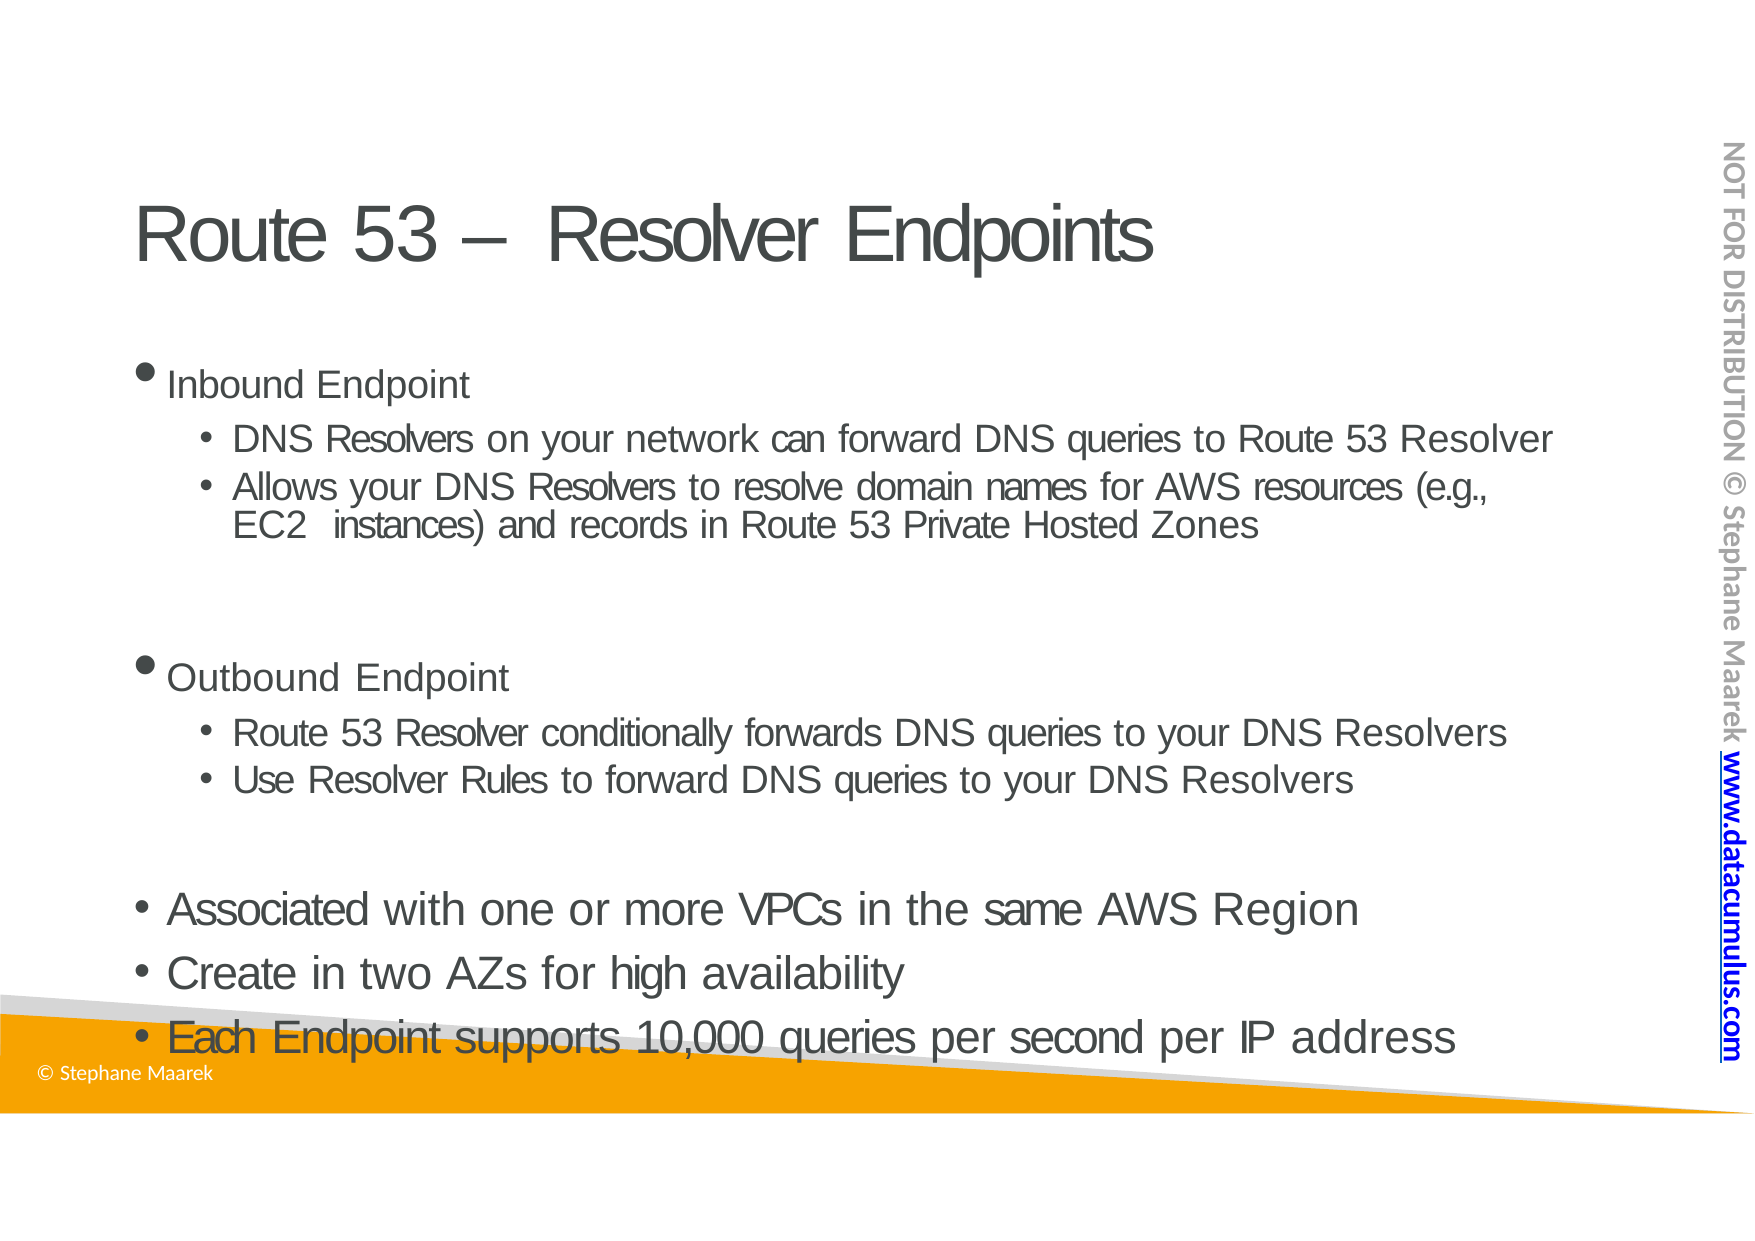

NOT FOR DISTRIBUTION © Stephane Maarek www.datacumulus.com
# Route 53 – Resolver Endpoints
Inbound Endpoint
DNS Resolvers on your network can forward DNS queries to Route 53 Resolver
Allows your DNS Resolvers to resolve domain names for AWS resources (e.g., EC2 	instances) and records in Route 53 Private Hosted Zones

Outbound Endpoint
Route 53 Resolver conditionally forwards DNS queries to your DNS Resolvers
Use Resolver Rules to forward DNS queries to your DNS Resolvers

Associated with one or more VPCs in the same AWS Region
Create in two AZs for high availability
Each Endpoint supports 10,000 queries per second per IP address
© Stephane Maarek